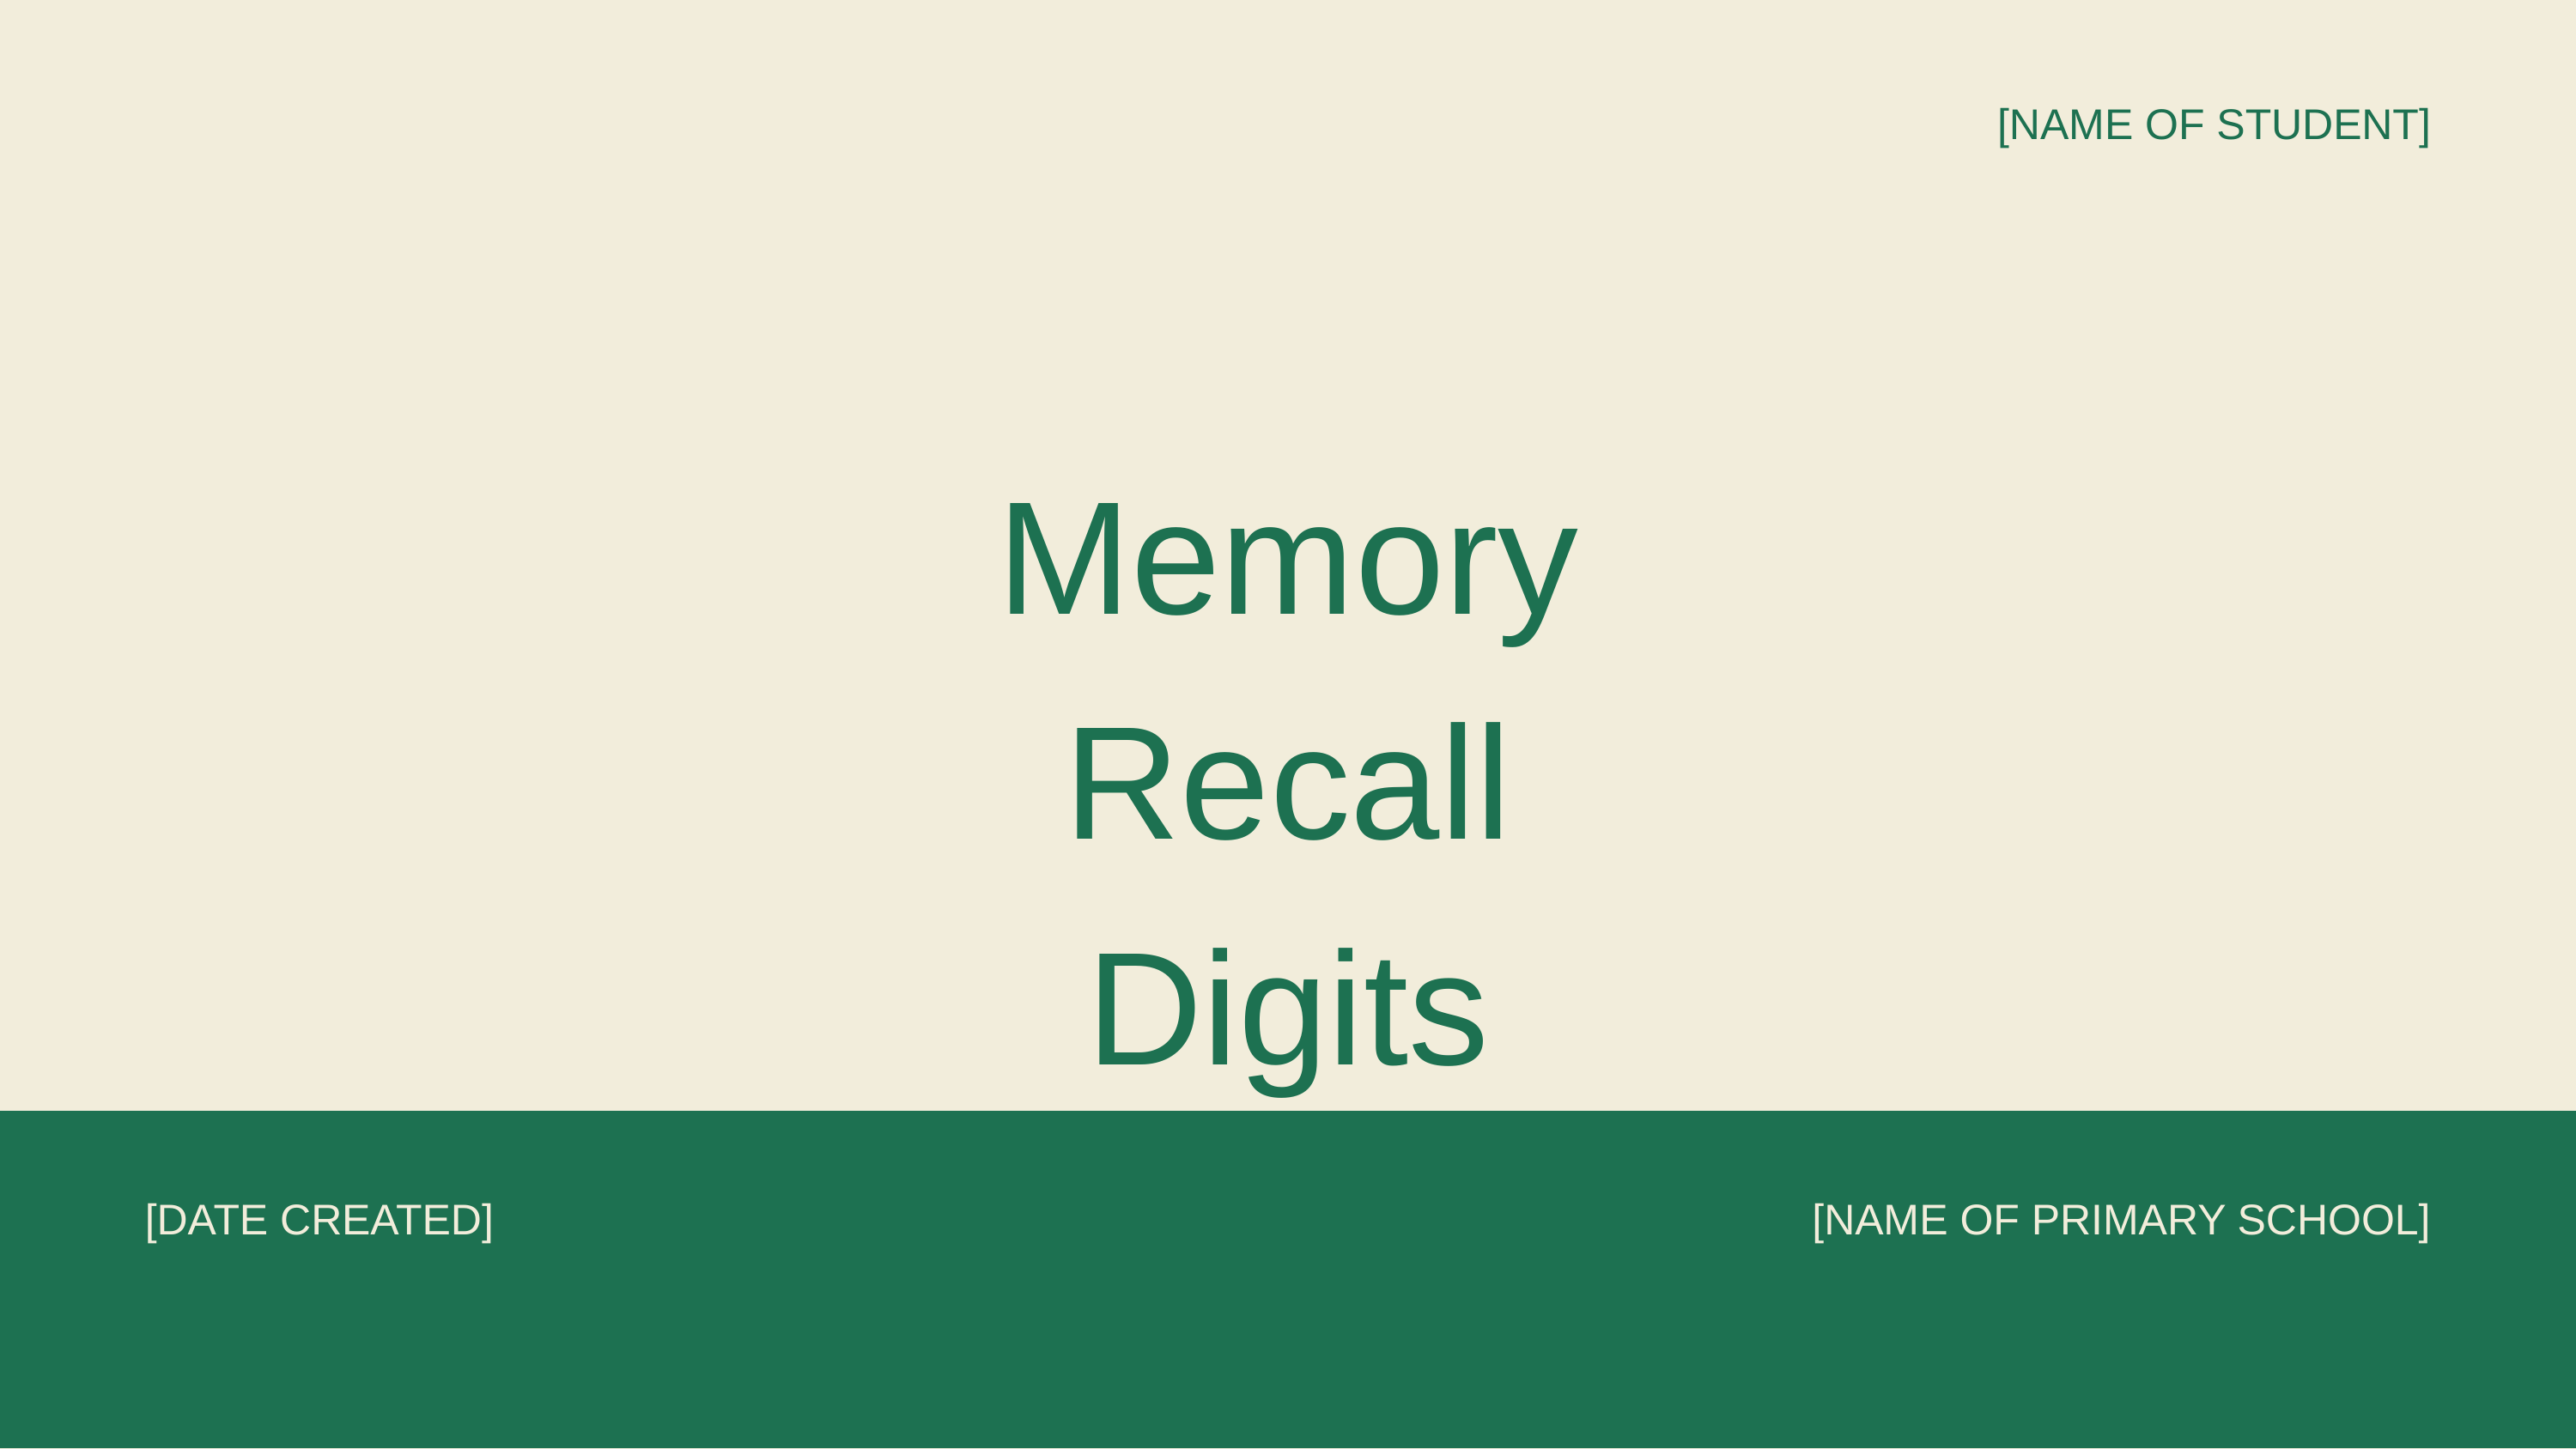

[NAME OF STUDENT]
Memory
Recall
Digits

[DATE CREATED]
[NAME OF PRIMARY SCHOOL]